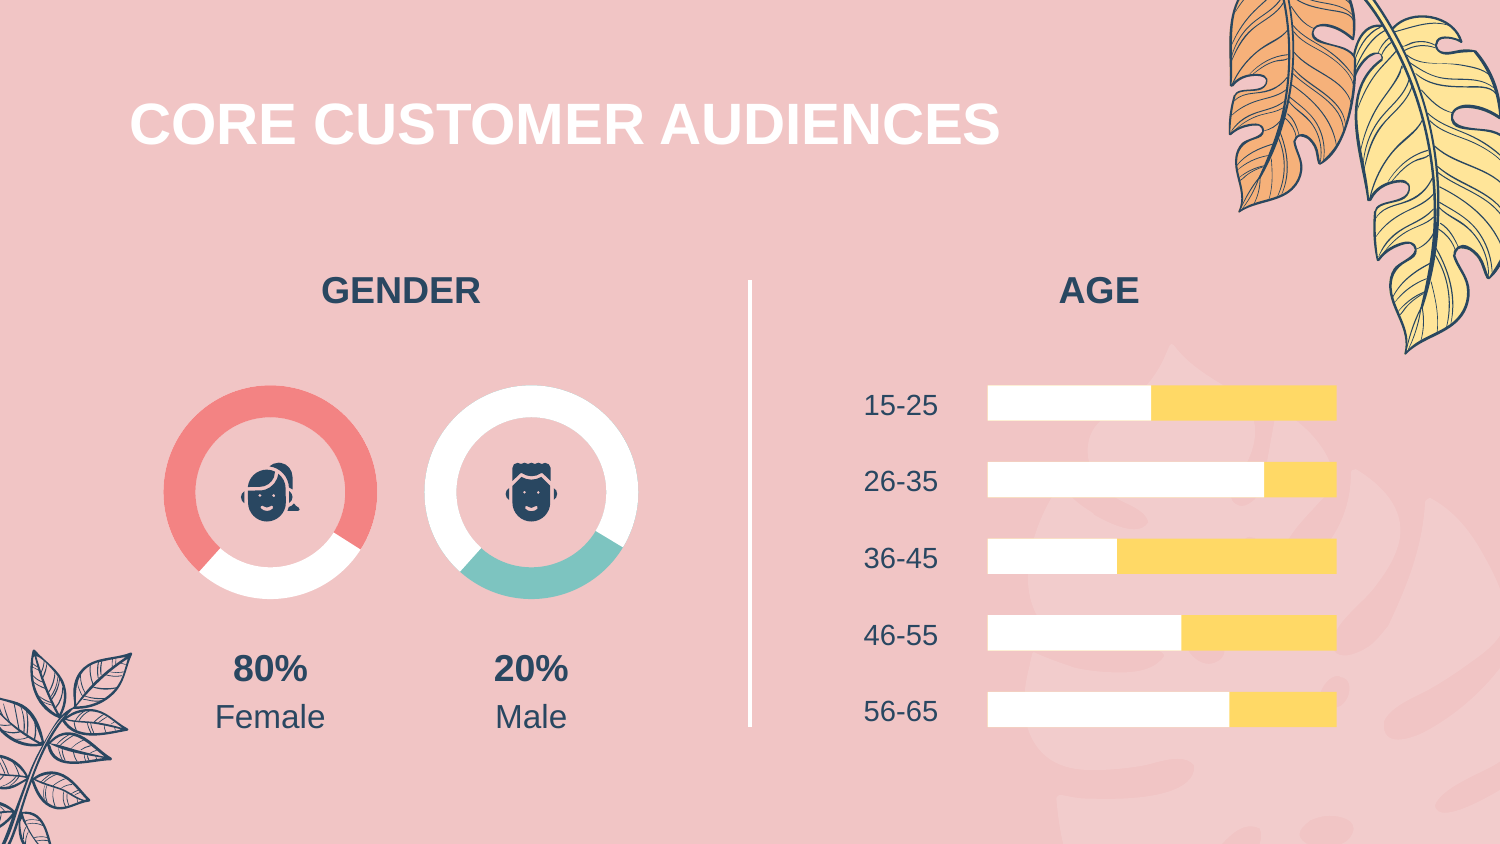

# CORE CUSTOMER AUDIENCES

GENDER
AGE

15-25

26-35

36-45

46-55

80%
20%
56-65

Female

Male